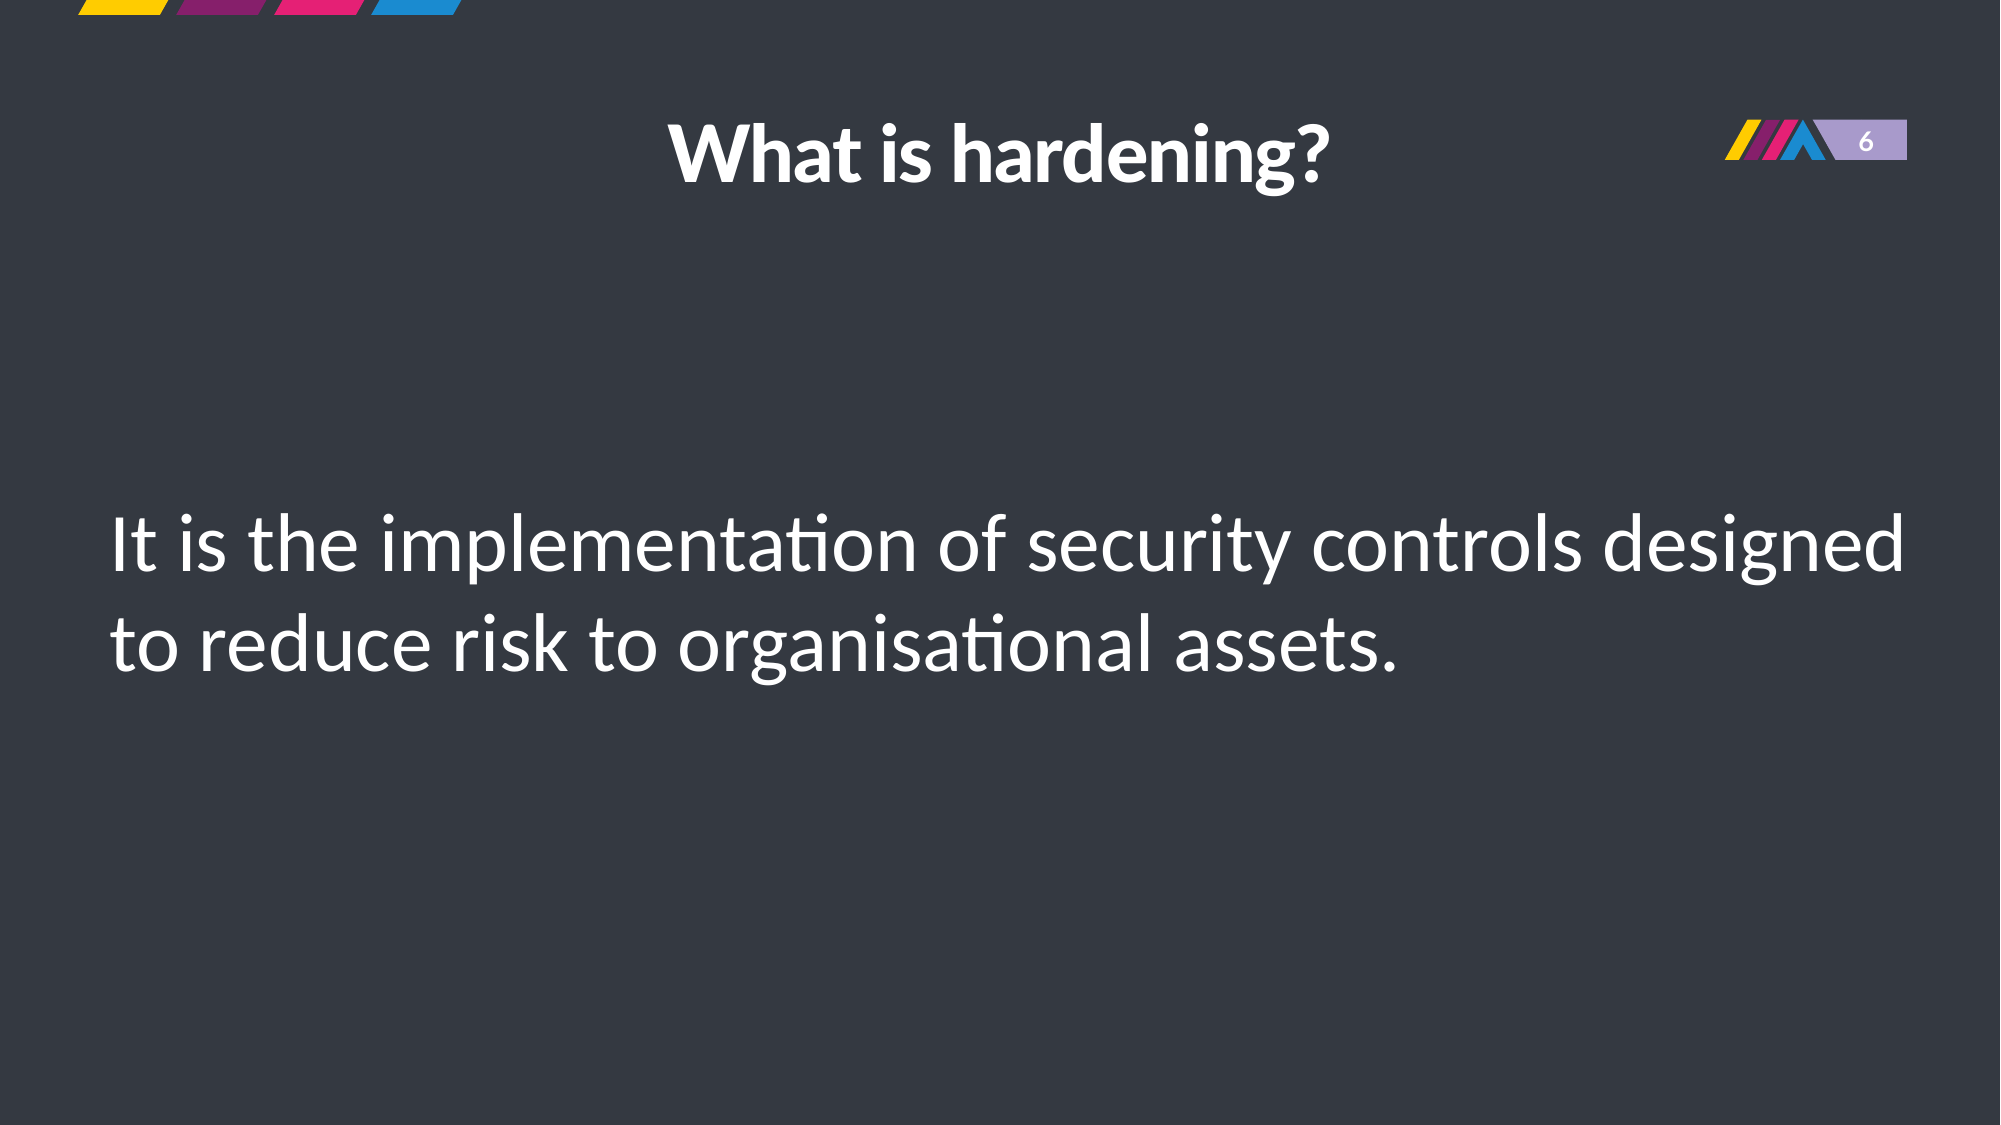

# What is hardening?
It is the implementation of security controls designed to reduce risk to organisational assets.